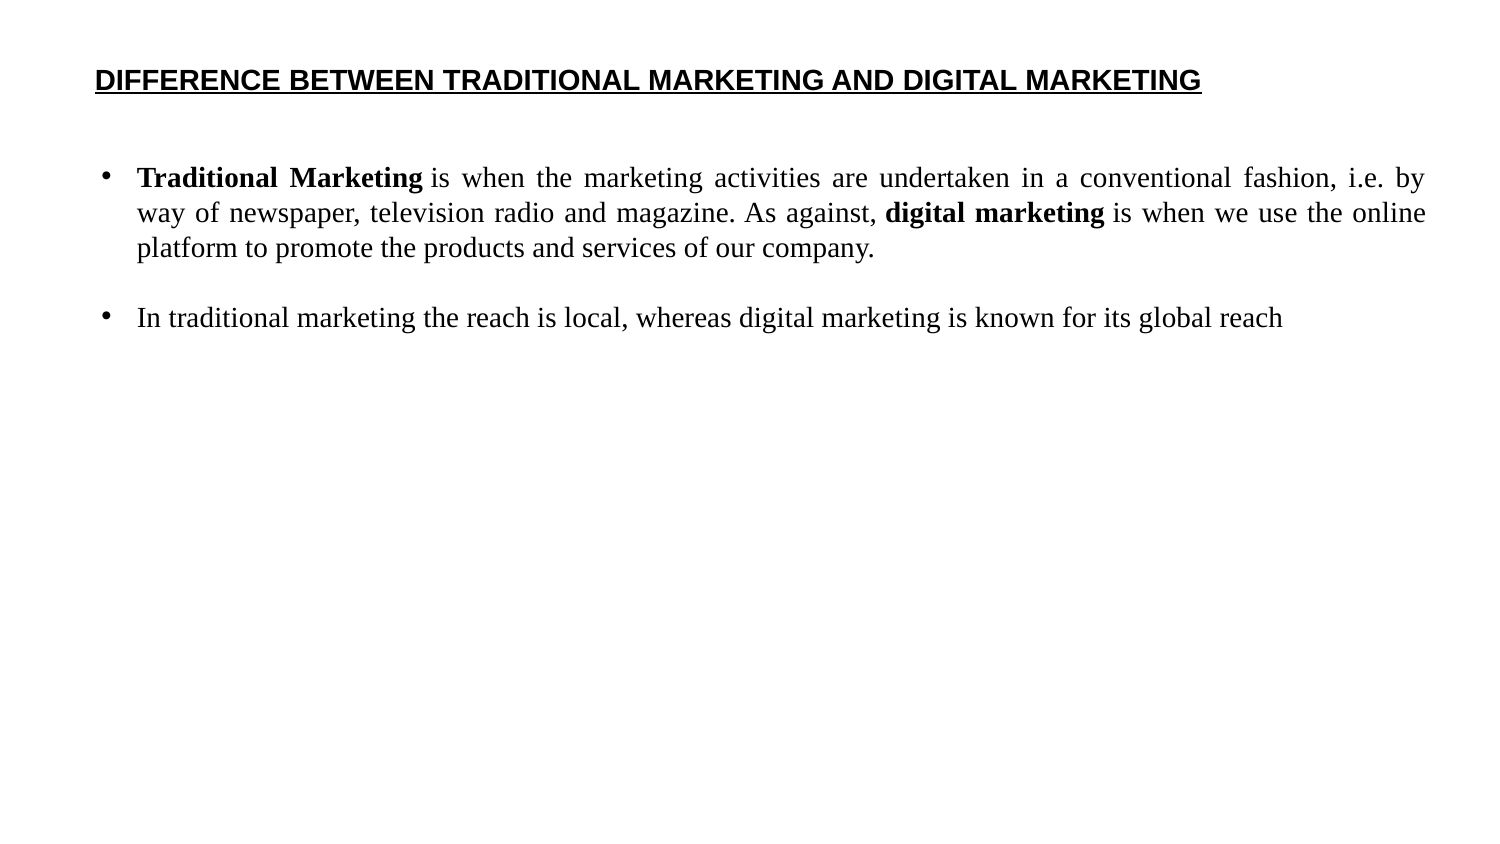

DIFFERENCE BETWEEN TRADITIONAL MARKETING AND DIGITAL MARKETING
Traditional Marketing is when the marketing activities are undertaken in a conventional fashion, i.e. by way of newspaper, television radio and magazine. As against, digital marketing is when we use the online platform to promote the products and services of our company.

In traditional marketing the reach is local, whereas digital marketing is known for its global reach